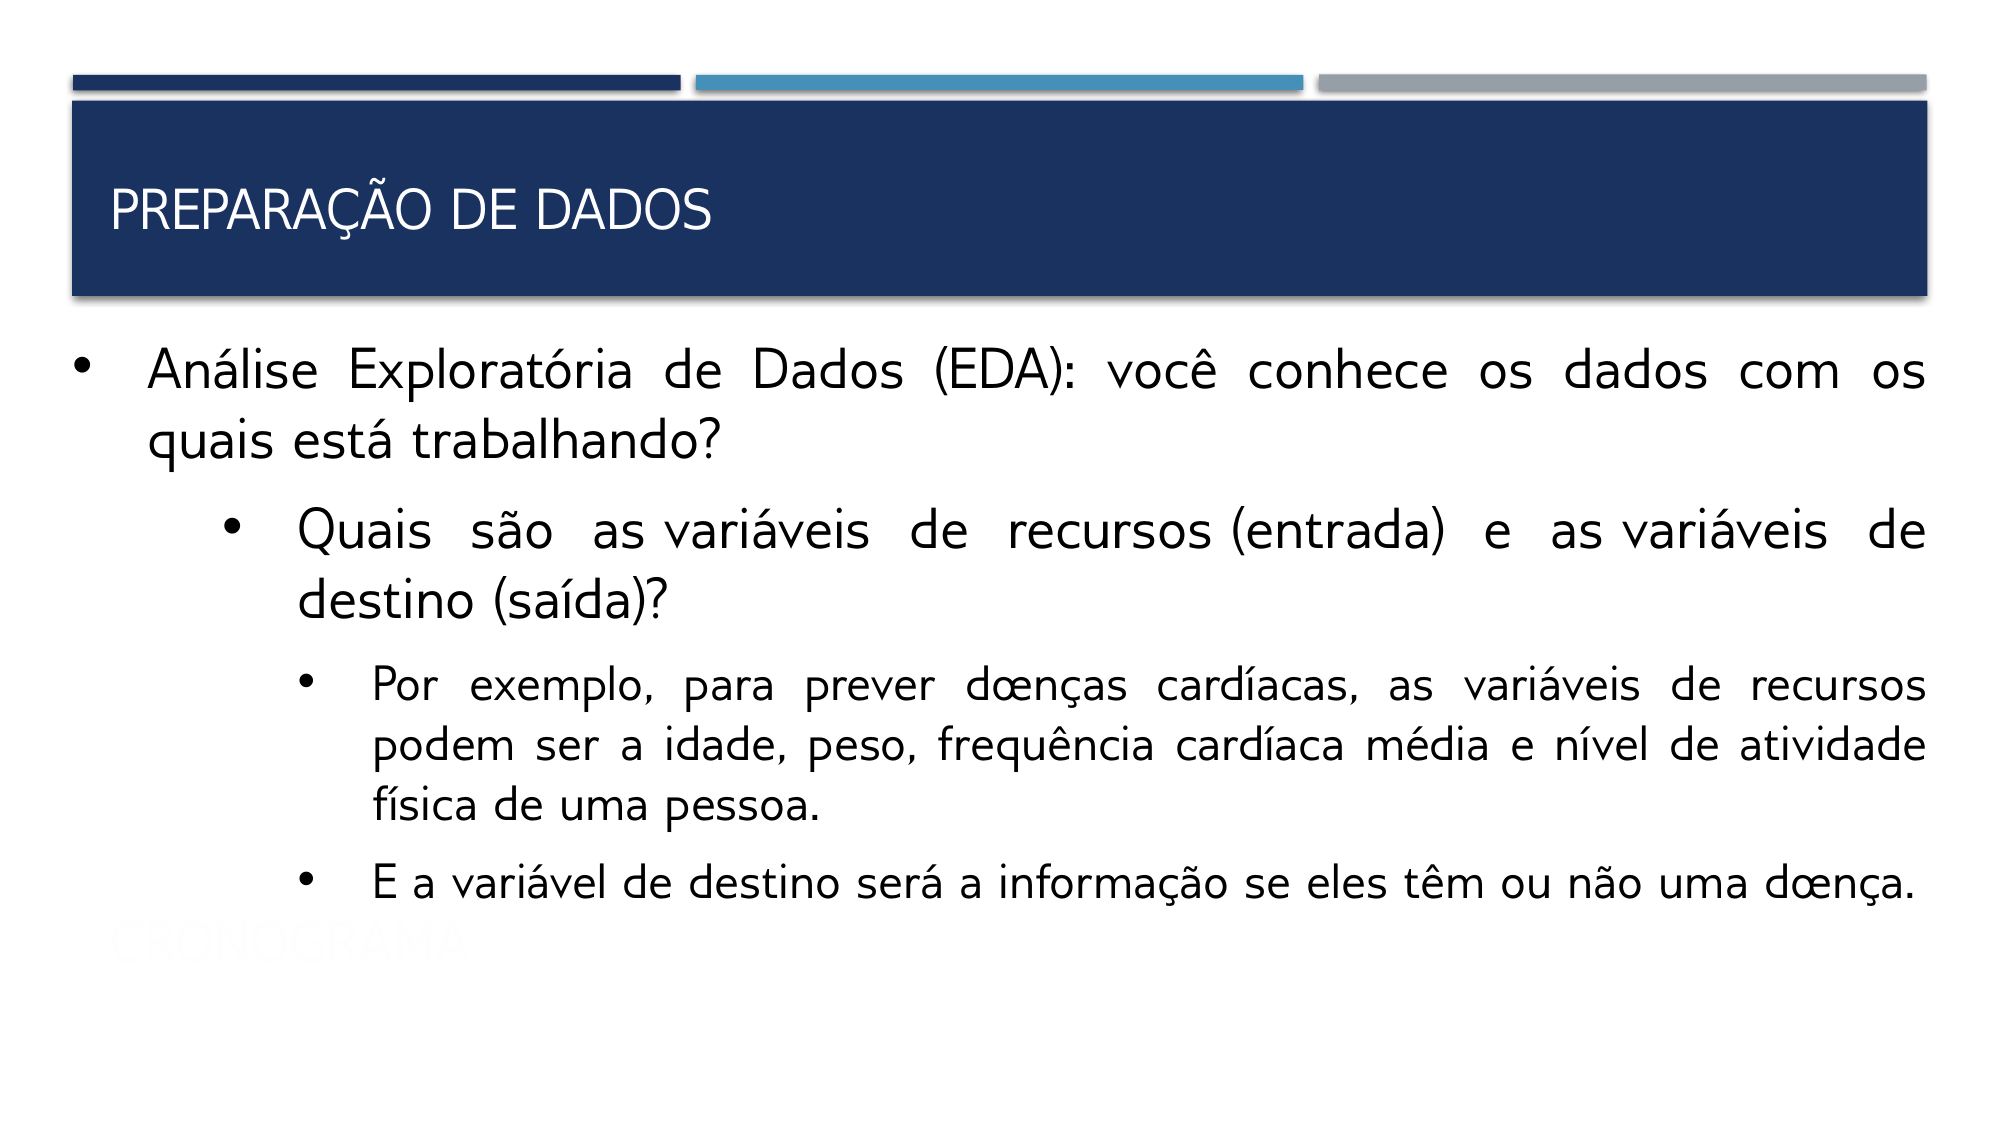

preparação de dados
Análise Exploratória de Dados (EDA): você conhece os dados com os quais está trabalhando?
Quais são as variáveis ​​de recursos (entrada) e as variáveis de destino (saída)?
Por exemplo, para prever doenças cardíacas, as variáveis ​​de recursos podem ser a idade, peso, frequência cardíaca média e nível de atividade física de uma pessoa.
E a variável de destino será a informação se eles têm ou não uma doença.
# cronograma